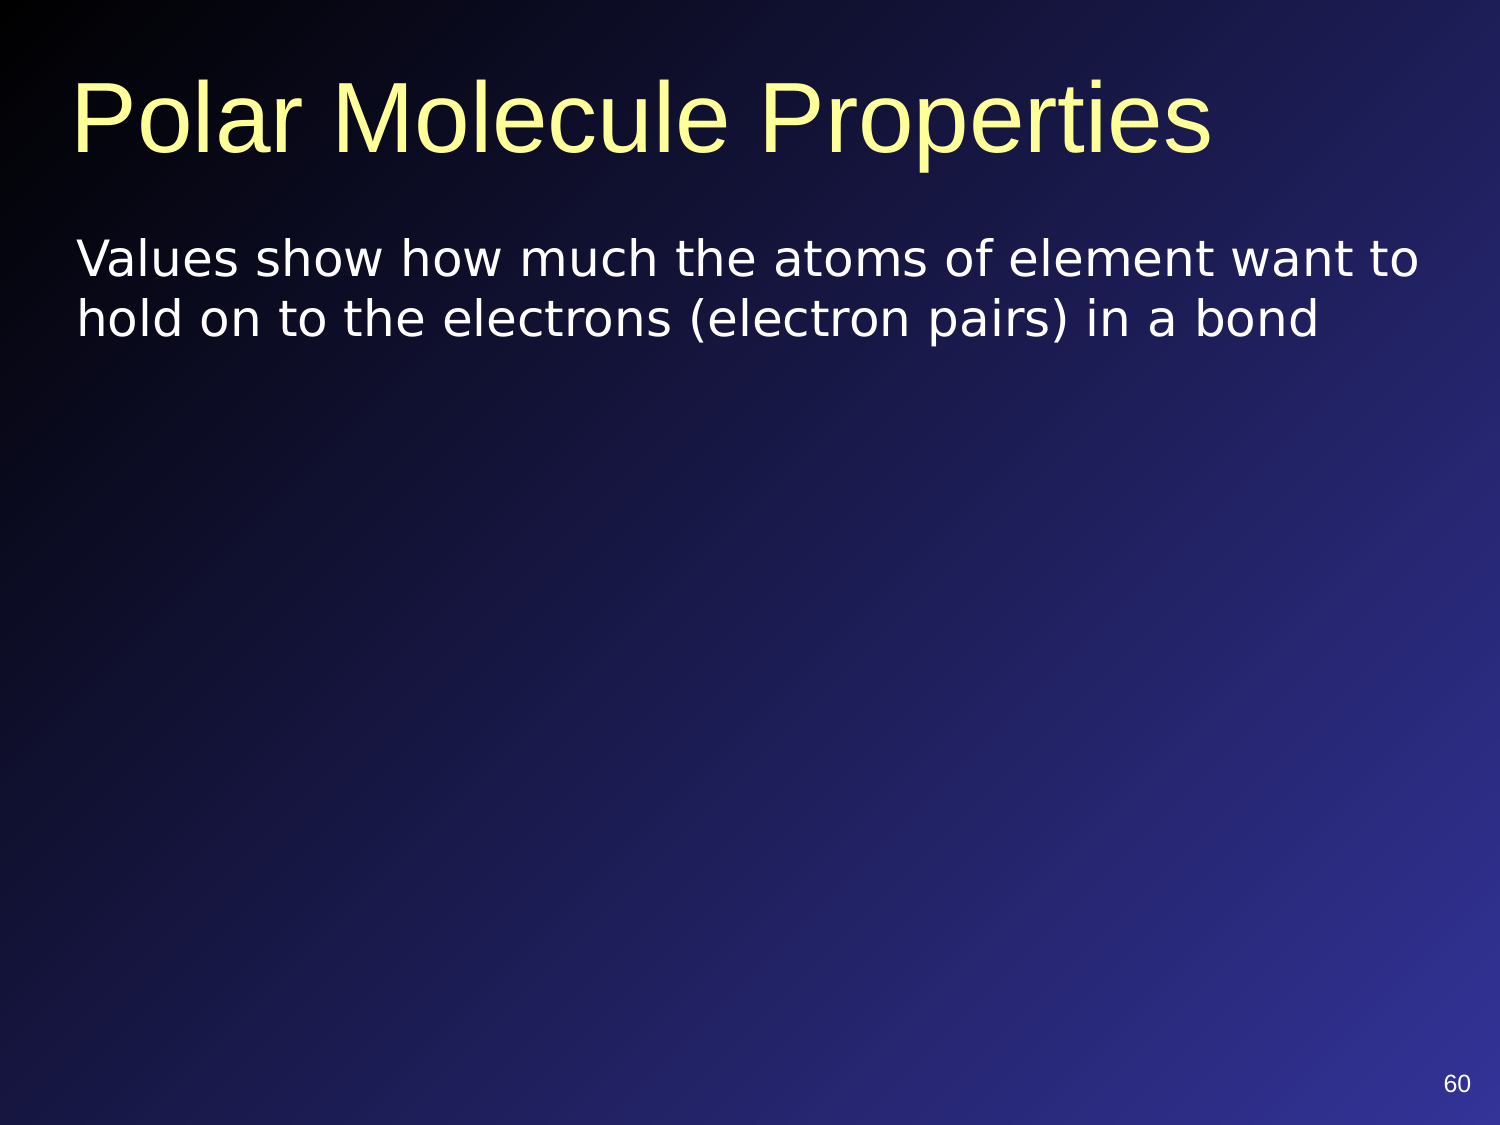

# Polar Molecule Properties
Values show how much the atoms of element want to hold on to the electrons (electron pairs) in a bond
60